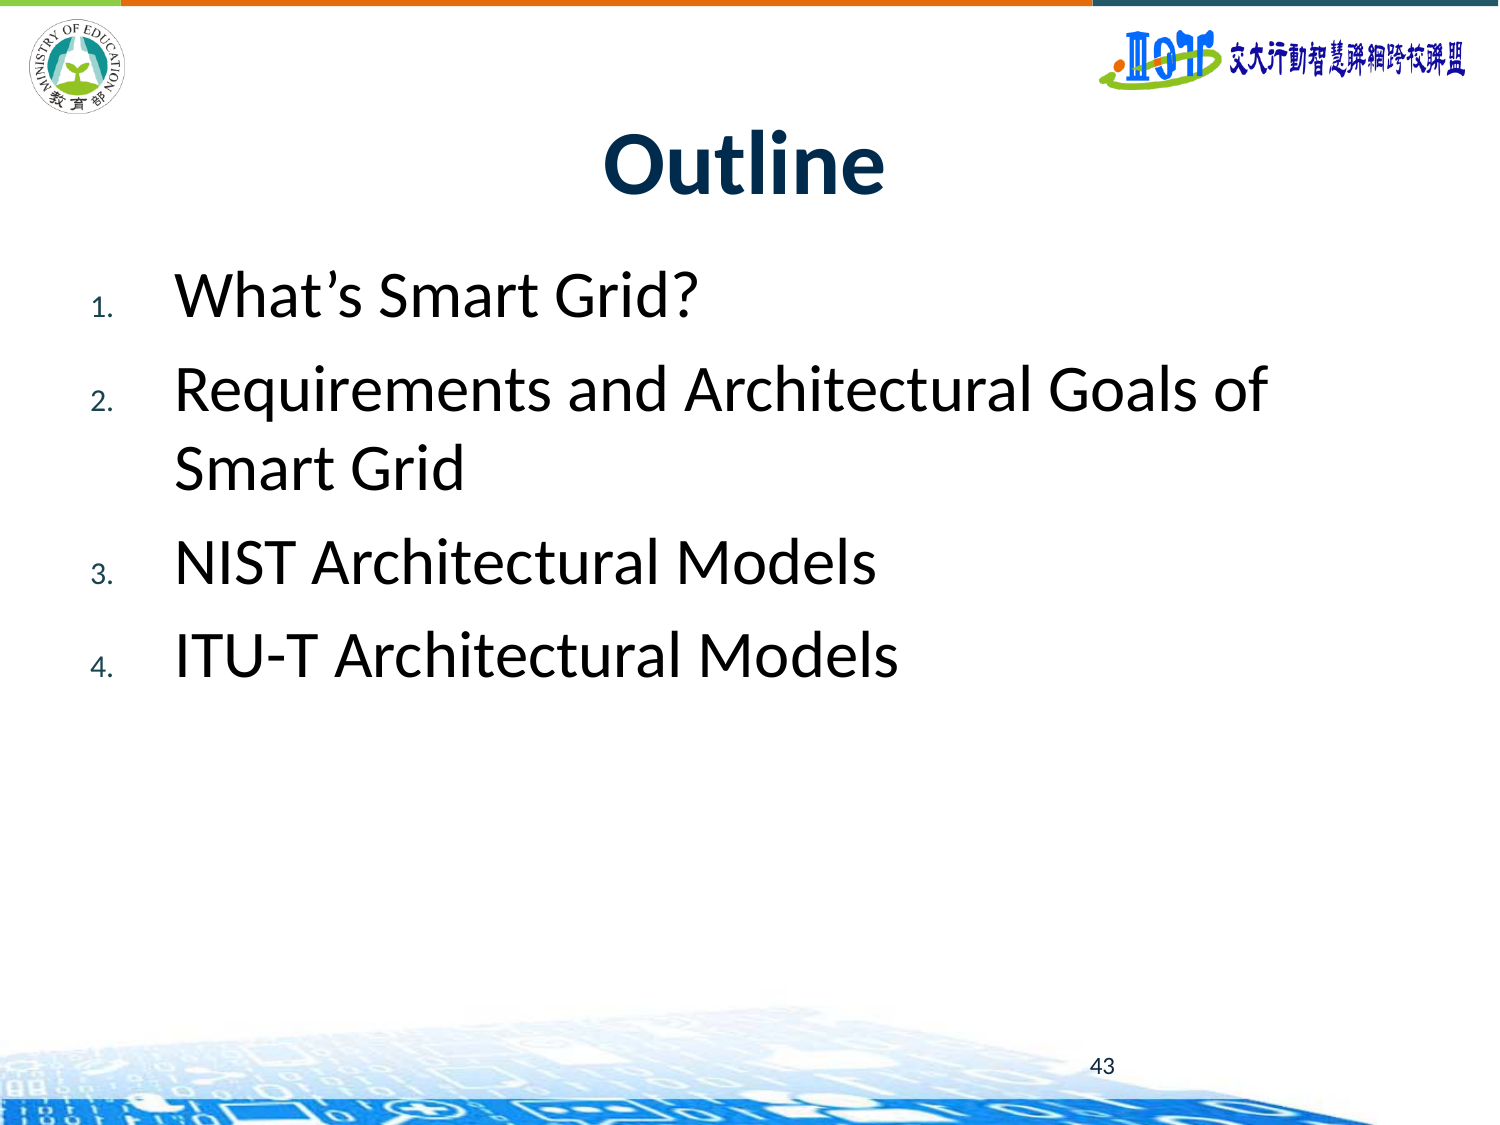

# Outline
What’s Smart Grid?
Requirements and Architectural Goals of Smart Grid
NIST Architectural Models
ITU-T Architectural Models
43